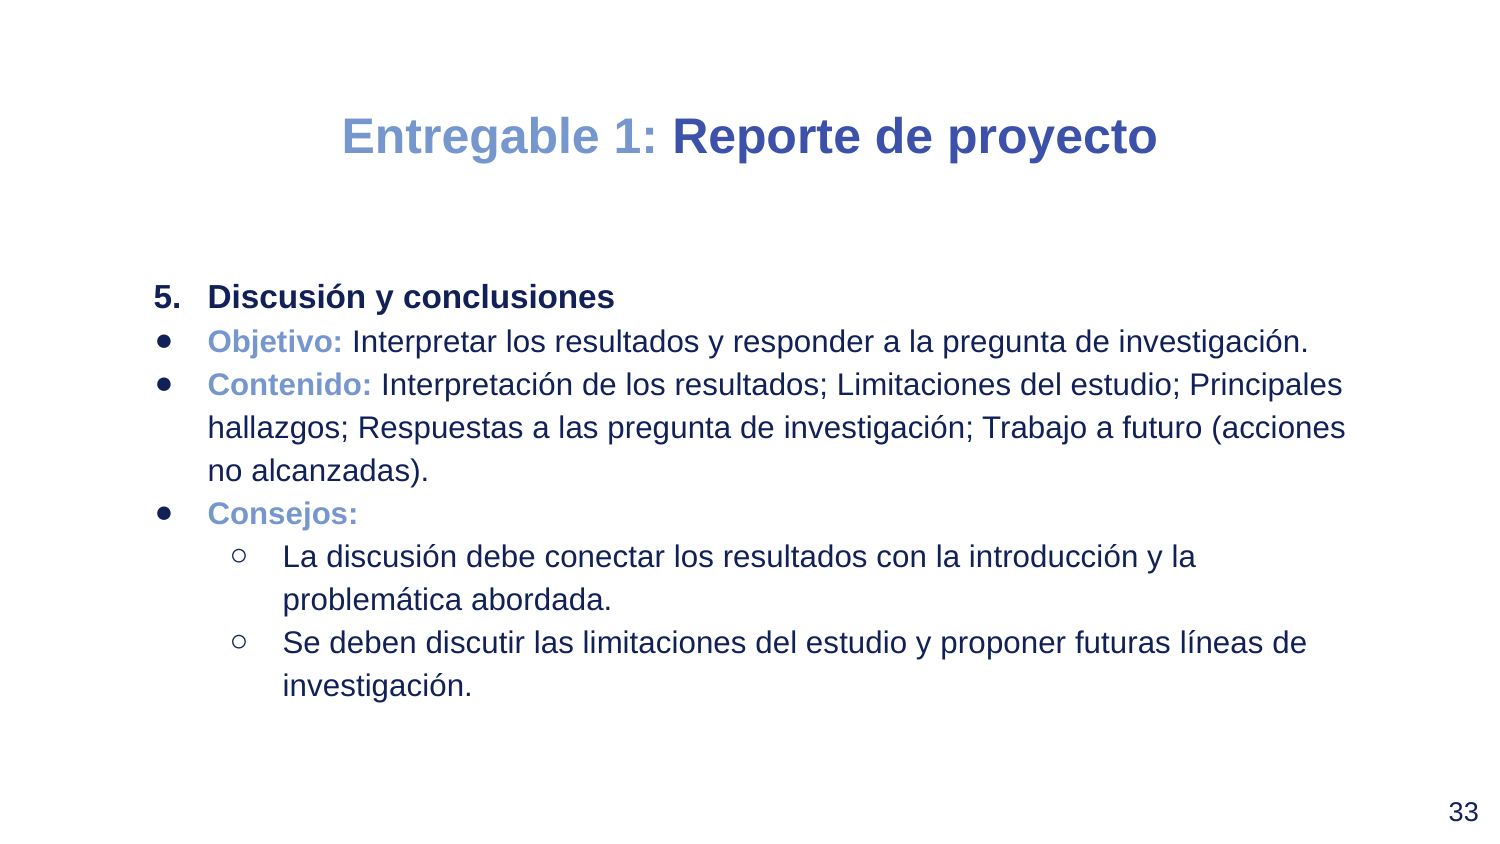

Entregable 1: Reporte de proyecto
Discusión y conclusiones
Objetivo: Interpretar los resultados y responder a la pregunta de investigación.
Contenido: Interpretación de los resultados; Limitaciones del estudio; Principales hallazgos; Respuestas a las pregunta de investigación; Trabajo a futuro (acciones no alcanzadas).
Consejos:
La discusión debe conectar los resultados con la introducción y la problemática abordada.
Se deben discutir las limitaciones del estudio y proponer futuras líneas de investigación.
33